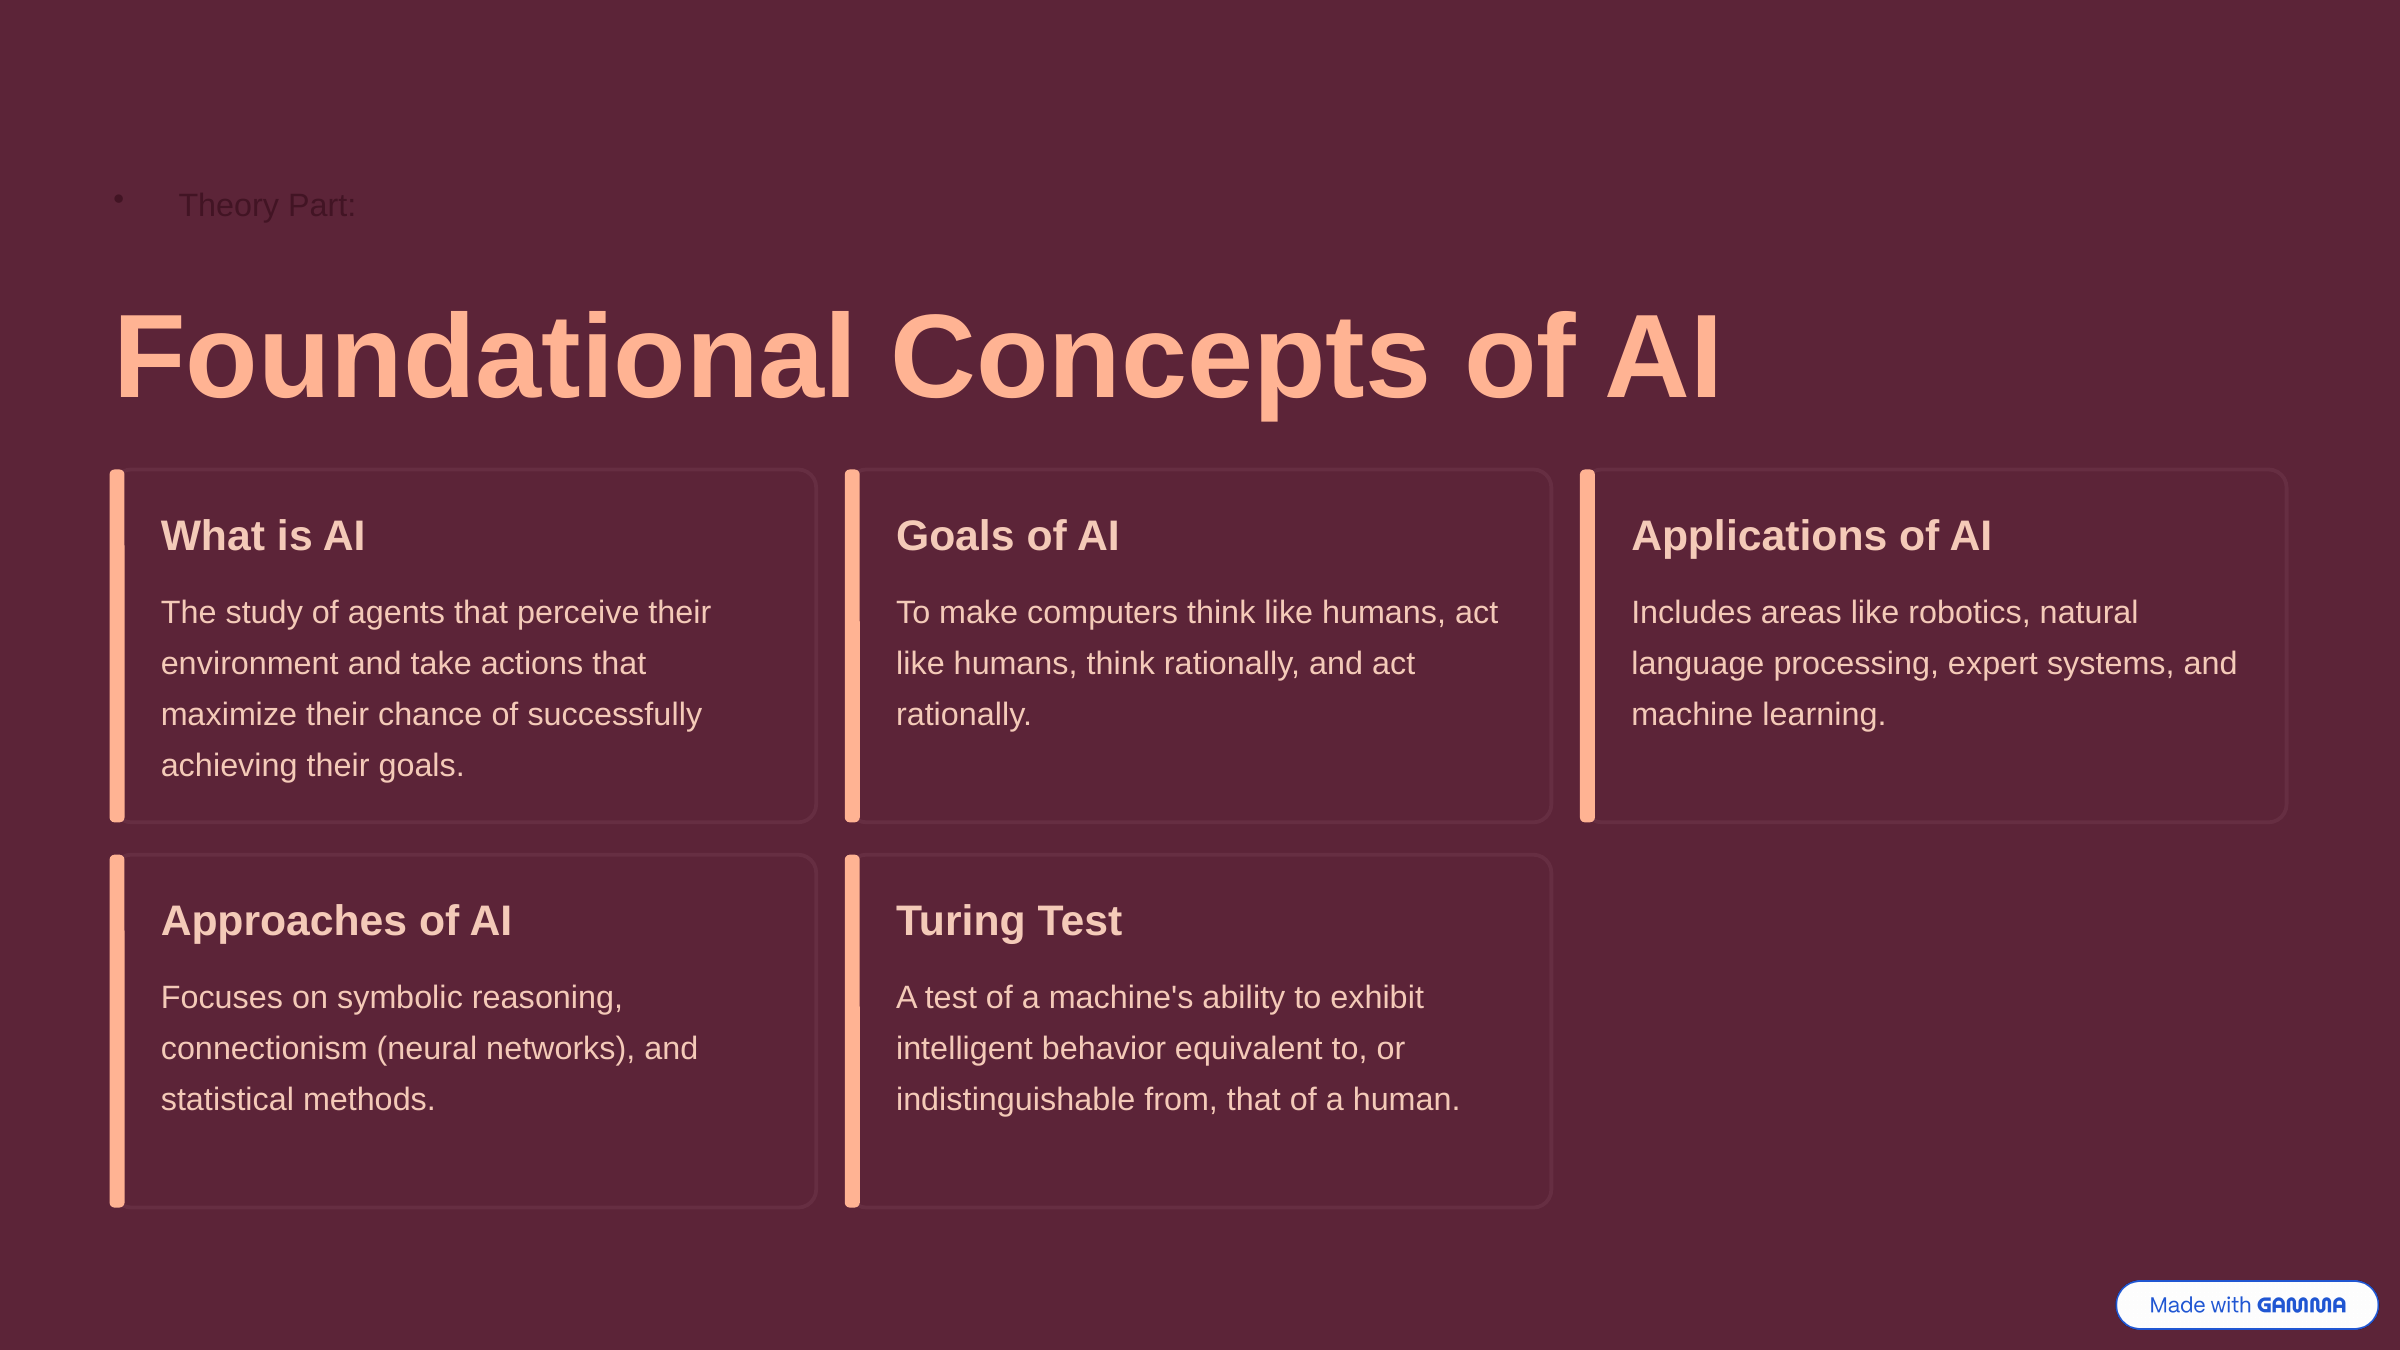

Theory Part:
Foundational Concepts of AI

What is AI
Goals of AI
Applications of AI
The study of agents that perceive their environment and take actions that maximize their chance of successfully achieving their goals.
To make computers think like humans, act like humans, think rationally, and act rationally.
Includes areas like robotics, natural language processing, expert systems, and machine learning.

Approaches of AI
Turing Test
Focuses on symbolic reasoning, connectionism (neural networks), and statistical methods.
A test of a machine's ability to exhibit intelligent behavior equivalent to, or indistinguishable from, that of a human.